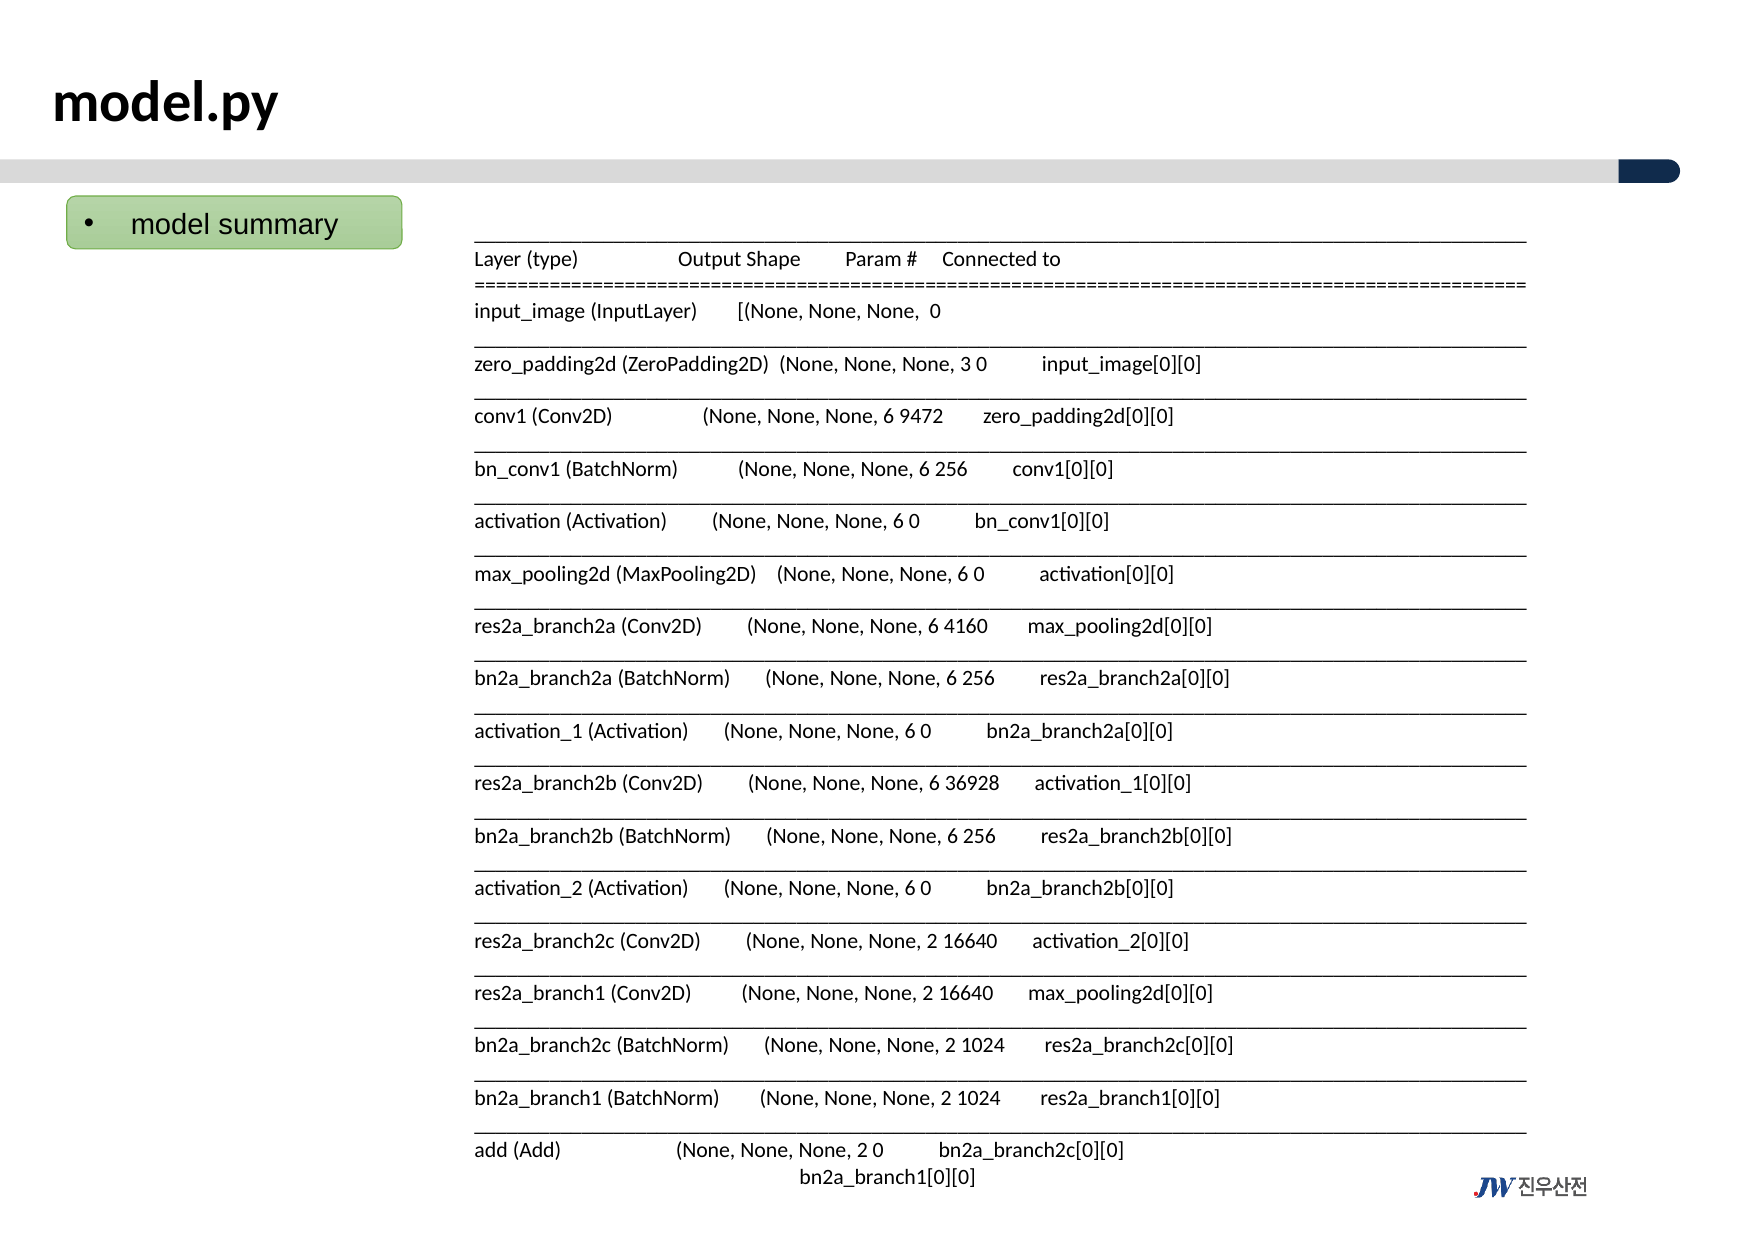

model.py
model summary
__________________________________________________________________________________________________
Layer (type)                    Output Shape         Param #     Connected to
==================================================================================================
input_image (InputLayer)        [(None, None, None,  0
__________________________________________________________________________________________________
zero_padding2d (ZeroPadding2D)  (None, None, None, 3 0           input_image[0][0]
__________________________________________________________________________________________________
conv1 (Conv2D)                  (None, None, None, 6 9472        zero_padding2d[0][0]
__________________________________________________________________________________________________
bn_conv1 (BatchNorm)            (None, None, None, 6 256         conv1[0][0]
__________________________________________________________________________________________________
activation (Activation)         (None, None, None, 6 0           bn_conv1[0][0]
__________________________________________________________________________________________________
max_pooling2d (MaxPooling2D)    (None, None, None, 6 0           activation[0][0]
__________________________________________________________________________________________________
res2a_branch2a (Conv2D)         (None, None, None, 6 4160        max_pooling2d[0][0]
__________________________________________________________________________________________________
bn2a_branch2a (BatchNorm)       (None, None, None, 6 256         res2a_branch2a[0][0]
__________________________________________________________________________________________________
activation_1 (Activation)       (None, None, None, 6 0           bn2a_branch2a[0][0]
__________________________________________________________________________________________________
res2a_branch2b (Conv2D)         (None, None, None, 6 36928       activation_1[0][0]
__________________________________________________________________________________________________
bn2a_branch2b (BatchNorm)       (None, None, None, 6 256         res2a_branch2b[0][0]
__________________________________________________________________________________________________
activation_2 (Activation)       (None, None, None, 6 0           bn2a_branch2b[0][0]
__________________________________________________________________________________________________
res2a_branch2c (Conv2D)         (None, None, None, 2 16640       activation_2[0][0]
__________________________________________________________________________________________________
res2a_branch1 (Conv2D)          (None, None, None, 2 16640       max_pooling2d[0][0]
__________________________________________________________________________________________________
bn2a_branch2c (BatchNorm)       (None, None, None, 2 1024        res2a_branch2c[0][0]
__________________________________________________________________________________________________
bn2a_branch1 (BatchNorm)        (None, None, None, 2 1024        res2a_branch1[0][0]
__________________________________________________________________________________________________
add (Add)                       (None, None, None, 2 0           bn2a_branch2c[0][0]
                                                                 bn2a_branch1[0][0]